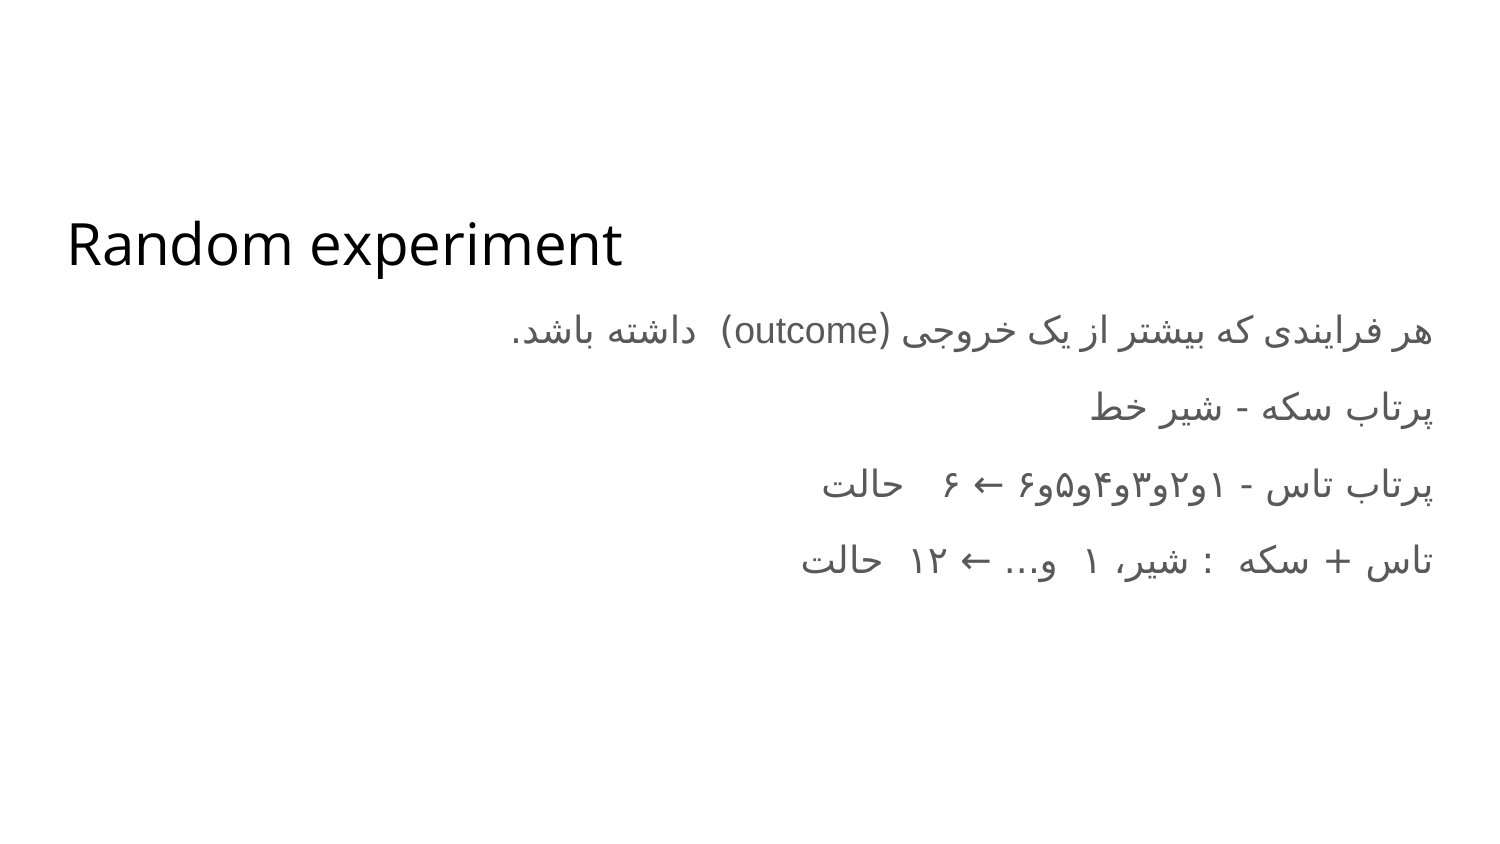

# Random experiment
هر فرایندی که بیشتر از یک خروجی (outcome)  داشته باشد.
پرتاب سکه - شیر خط
پرتاب تاس - ۱و۲و۳و۴و۵و۶ ← ۶   حالت
تاس + سکه  : شیر، ۱  و... ← ۱۲  حالت